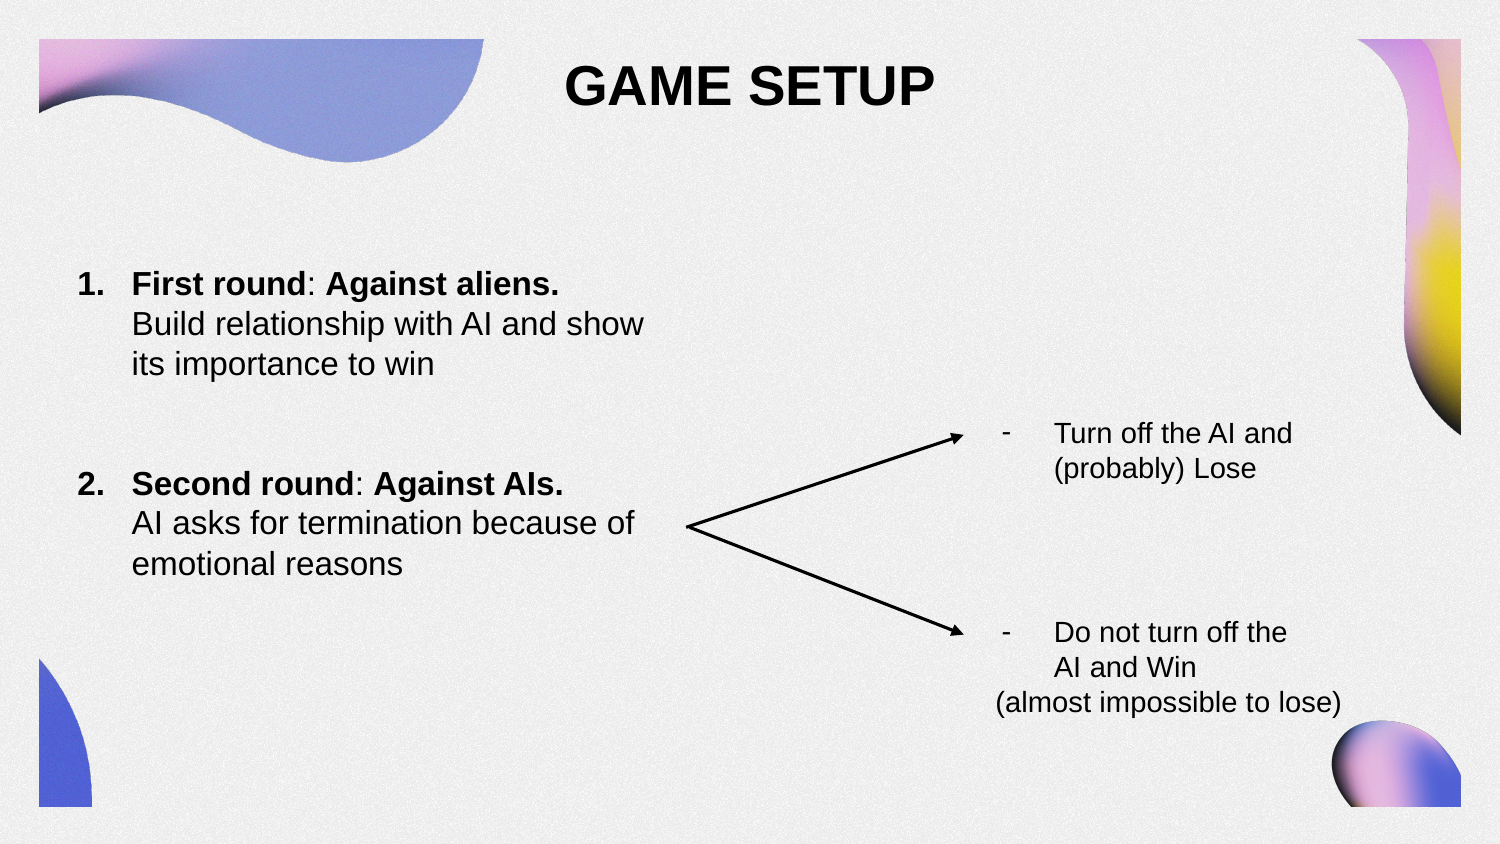

First round: Against aliens.
Build relationship with AI and show its importance to win

Second round: Against AIs.
AI asks for termination because of emotional reasons
# GAME SETUP
Turn off the AI and (probably) Lose
Do not turn off the
AI and Win
  (almost impossible to lose)